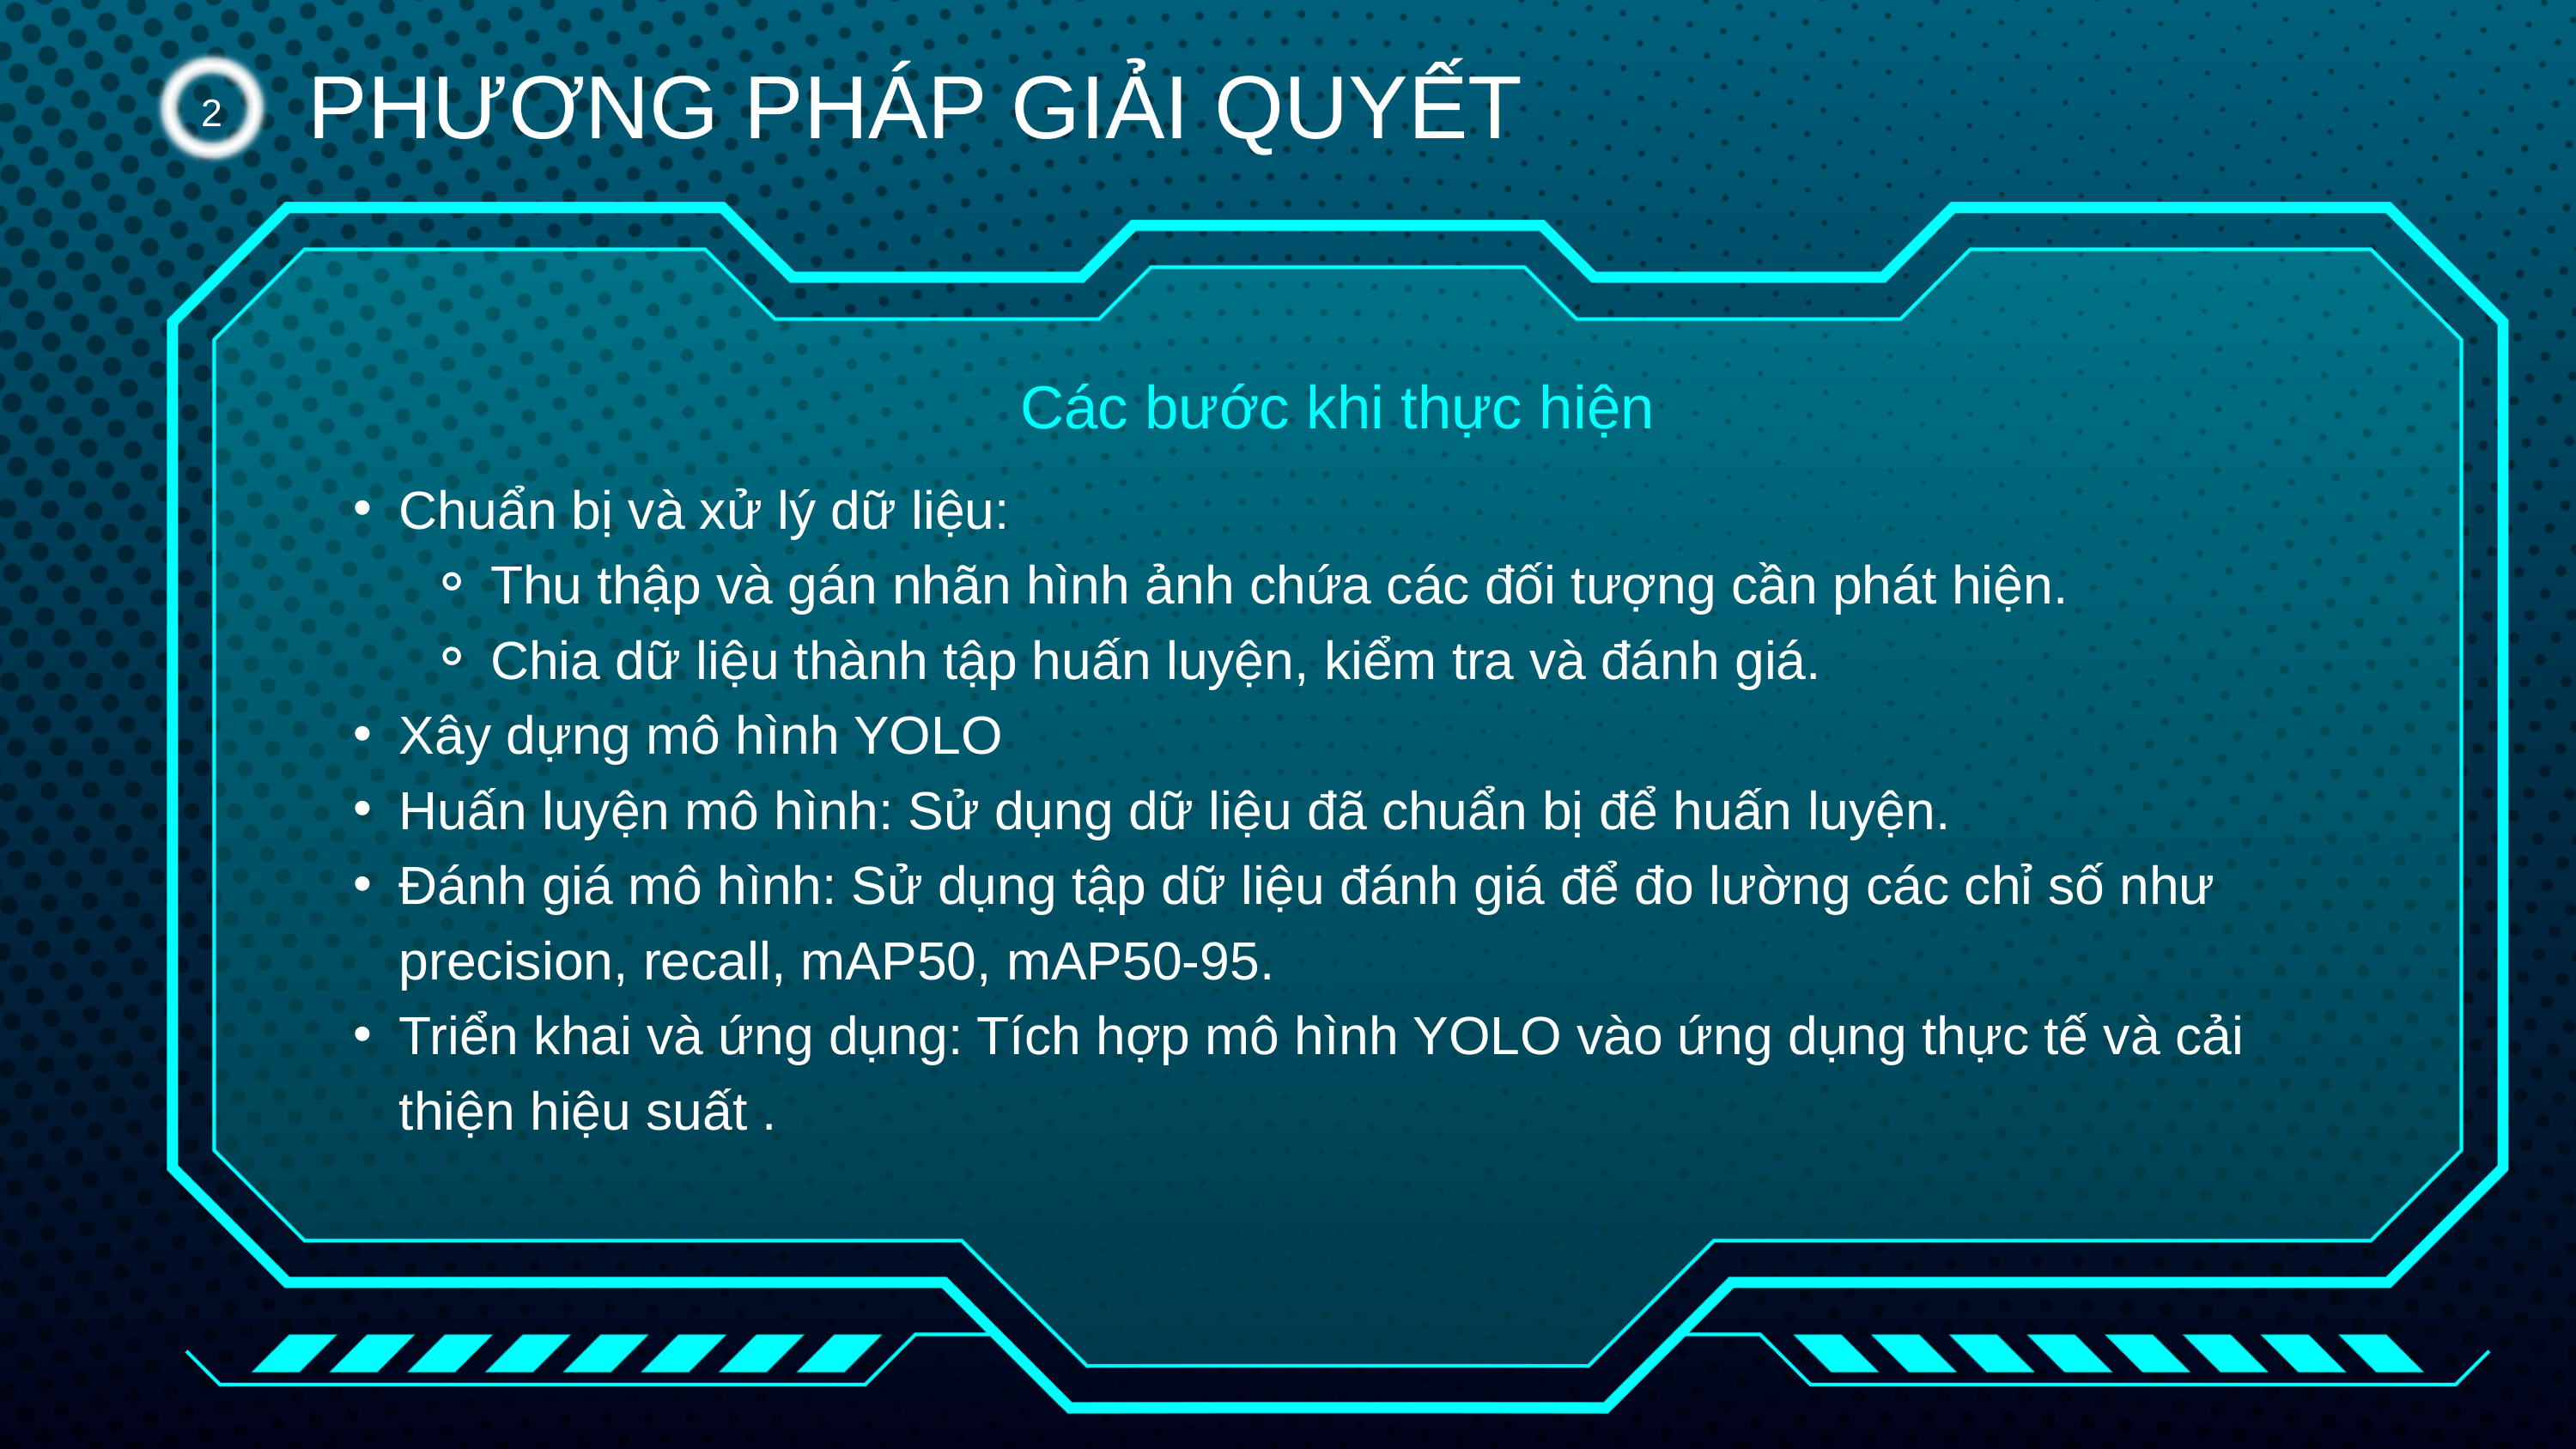

PHƯƠNG PHÁP GIẢI QUYẾT

2

Các bước khi thực hiện
Chuẩn bị và xử lý dữ liệu:
Thu thập và gán nhãn hình ảnh chứa các đối tượng cần phát hiện.
Chia dữ liệu thành tập huấn luyện, kiểm tra và đánh giá.
Xây dựng mô hình YOLO
Huấn luyện mô hình: Sử dụng dữ liệu đã chuẩn bị để huấn luyện.
Đánh giá mô hình: Sử dụng tập dữ liệu đánh giá để đo lường các chỉ số như precision, recall, mAP50, mAP50-95.
Triển khai và ứng dụng: Tích hợp mô hình YOLO vào ứng dụng thực tế và cải thiện hiệu suất .